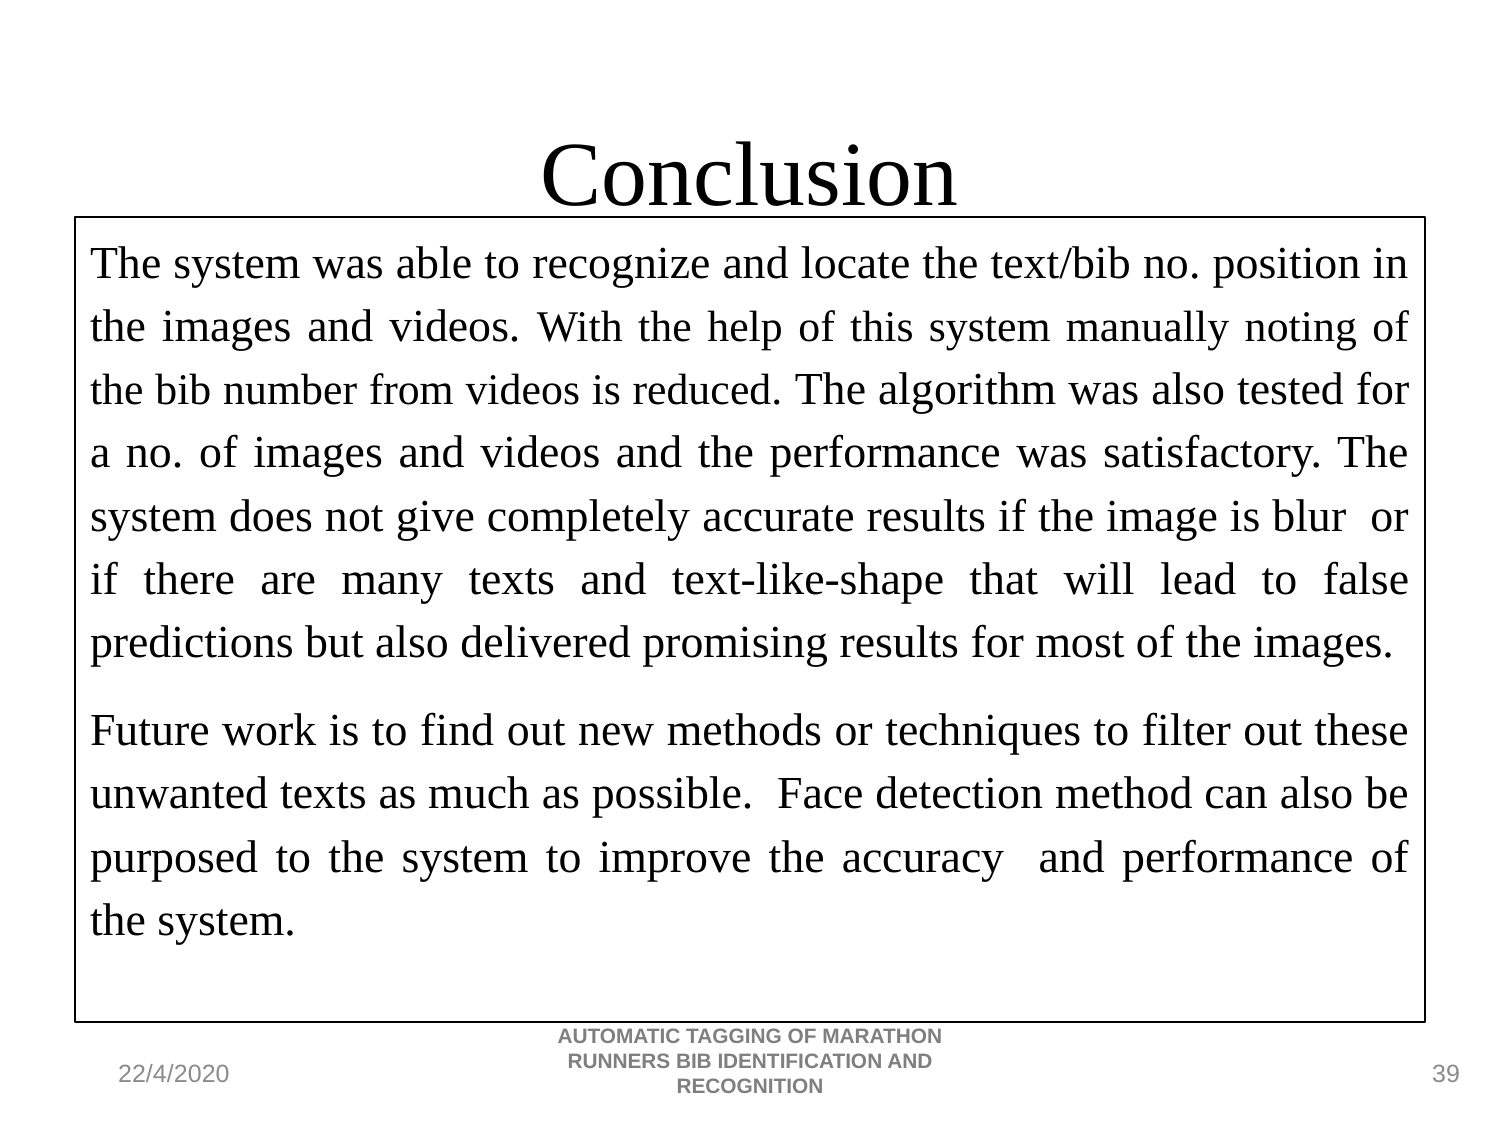

# Conclusion
The system was able to recognize and locate the text/bib no. position in the images and videos. With the help of this system manually noting of the bib number from videos is reduced. The algorithm was also tested for a no. of images and videos and the performance was satisfactory. The system does not give completely accurate results if the image is blur  or if there are many texts and text-like-shape that will lead to false predictions but also delivered promising results for most of the images.
Future work is to find out new methods or techniques to filter out these unwanted texts as much as possible.  Face detection method can also be purposed to the system to improve the accuracy  and performance of the system.

39
22/4/2020
AUTOMATIC TAGGING OF MARATHON RUNNERS BIB IDENTIFICATION AND RECOGNITION